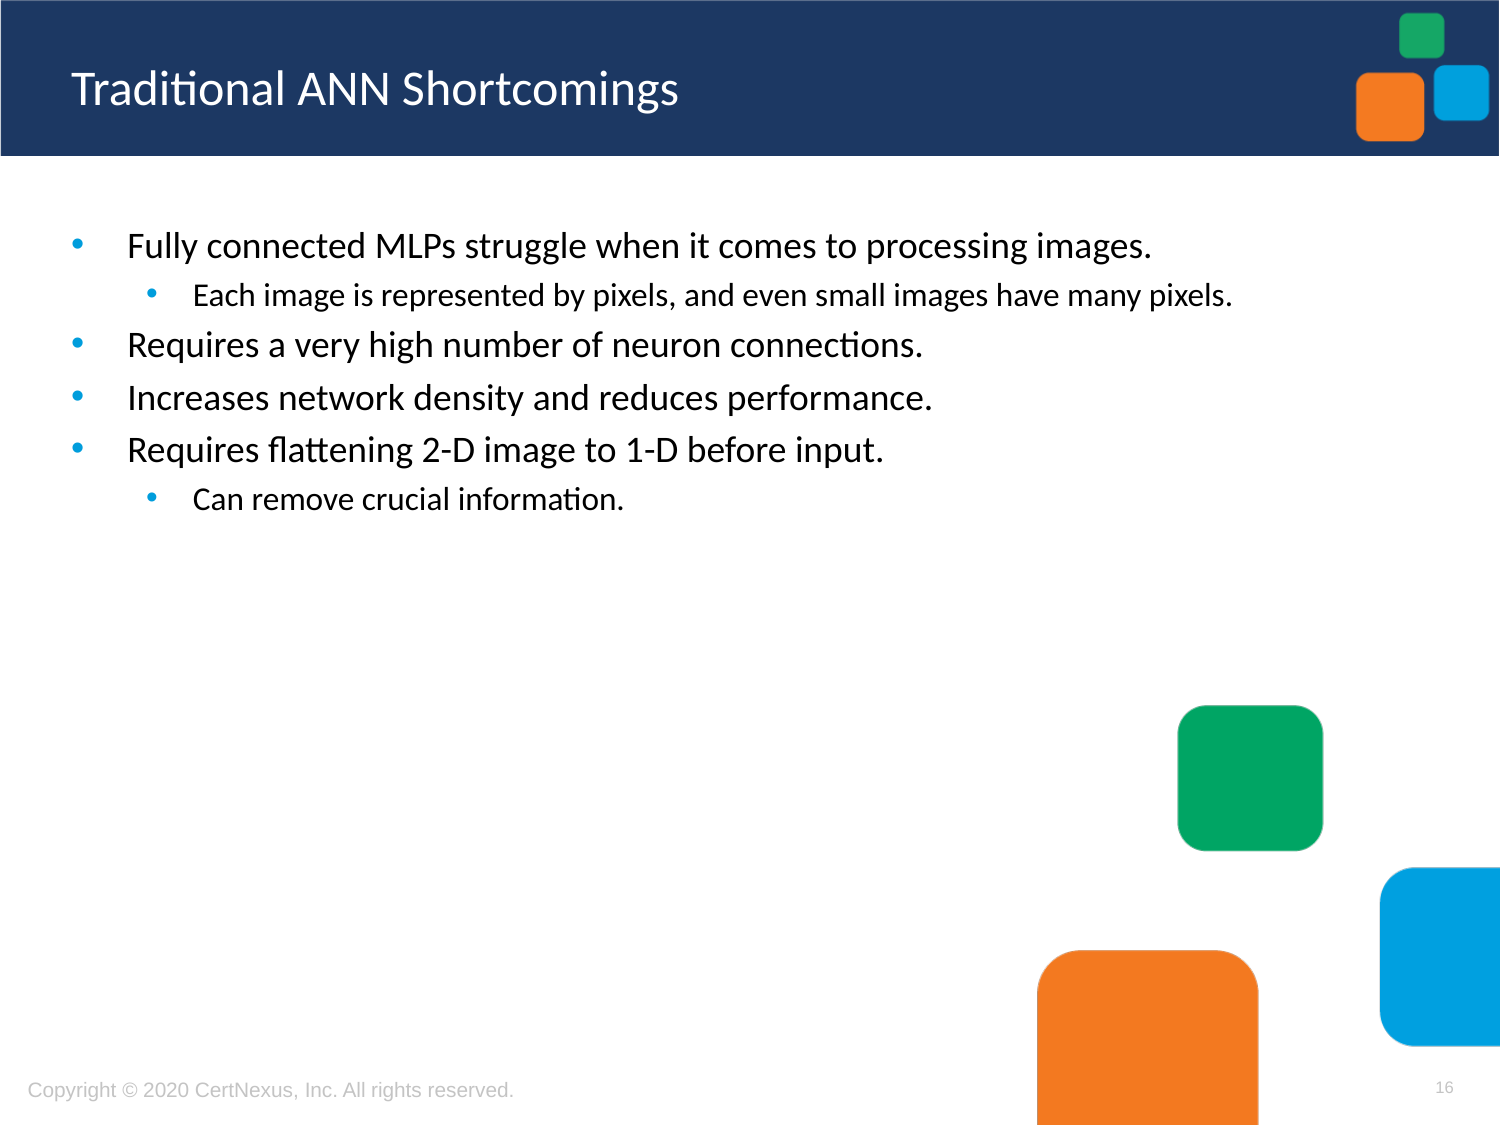

# Traditional ANN Shortcomings
Fully connected MLPs struggle when it comes to processing images.
Each image is represented by pixels, and even small images have many pixels.
Requires a very high number of neuron connections.
Increases network density and reduces performance.
Requires flattening 2-D image to 1-D before input.
Can remove crucial information.
16